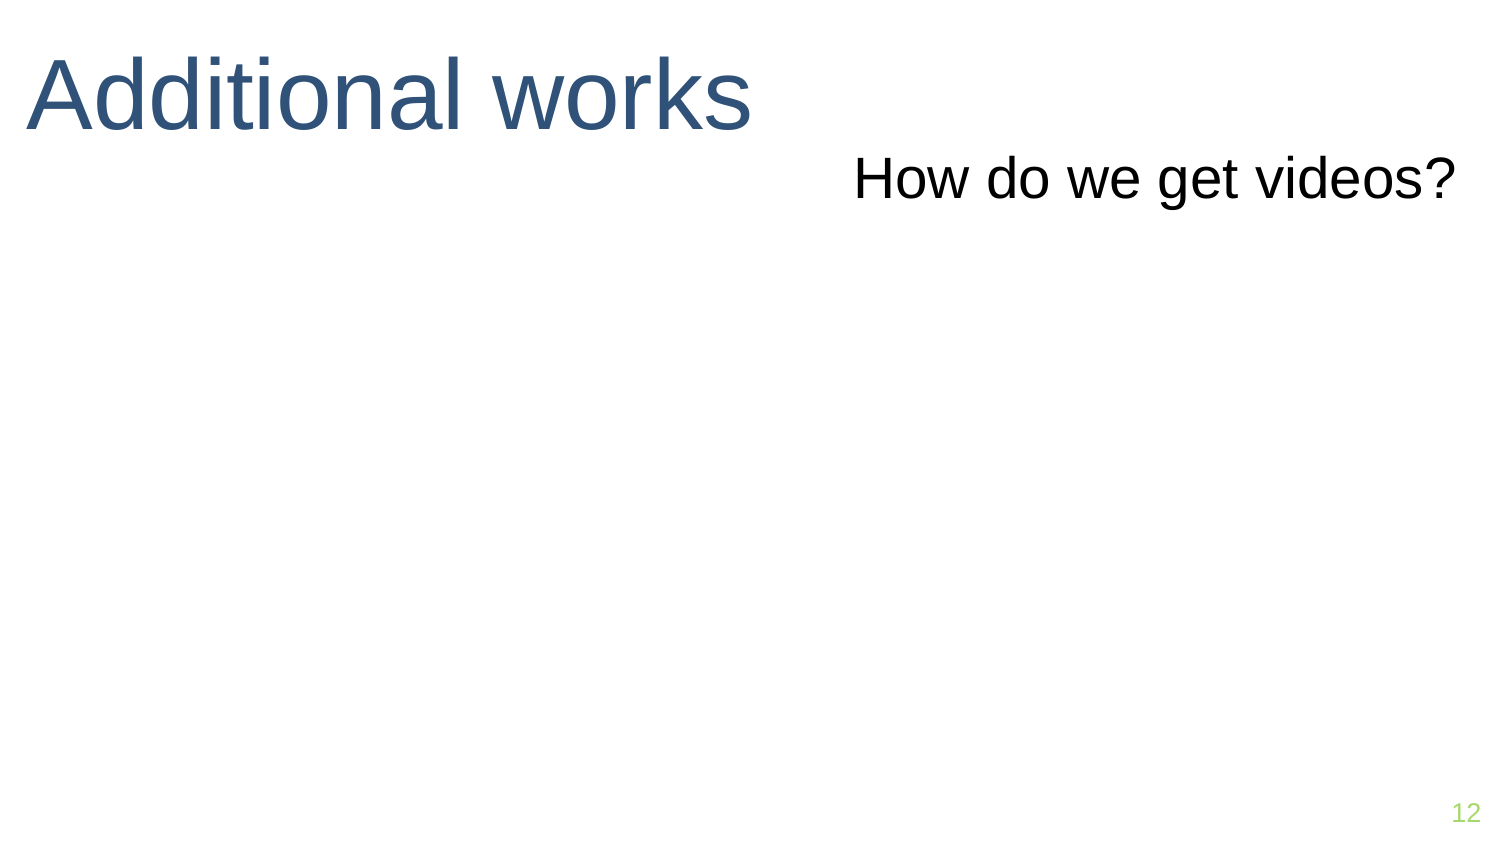

Additional works
How do we get videos?
12